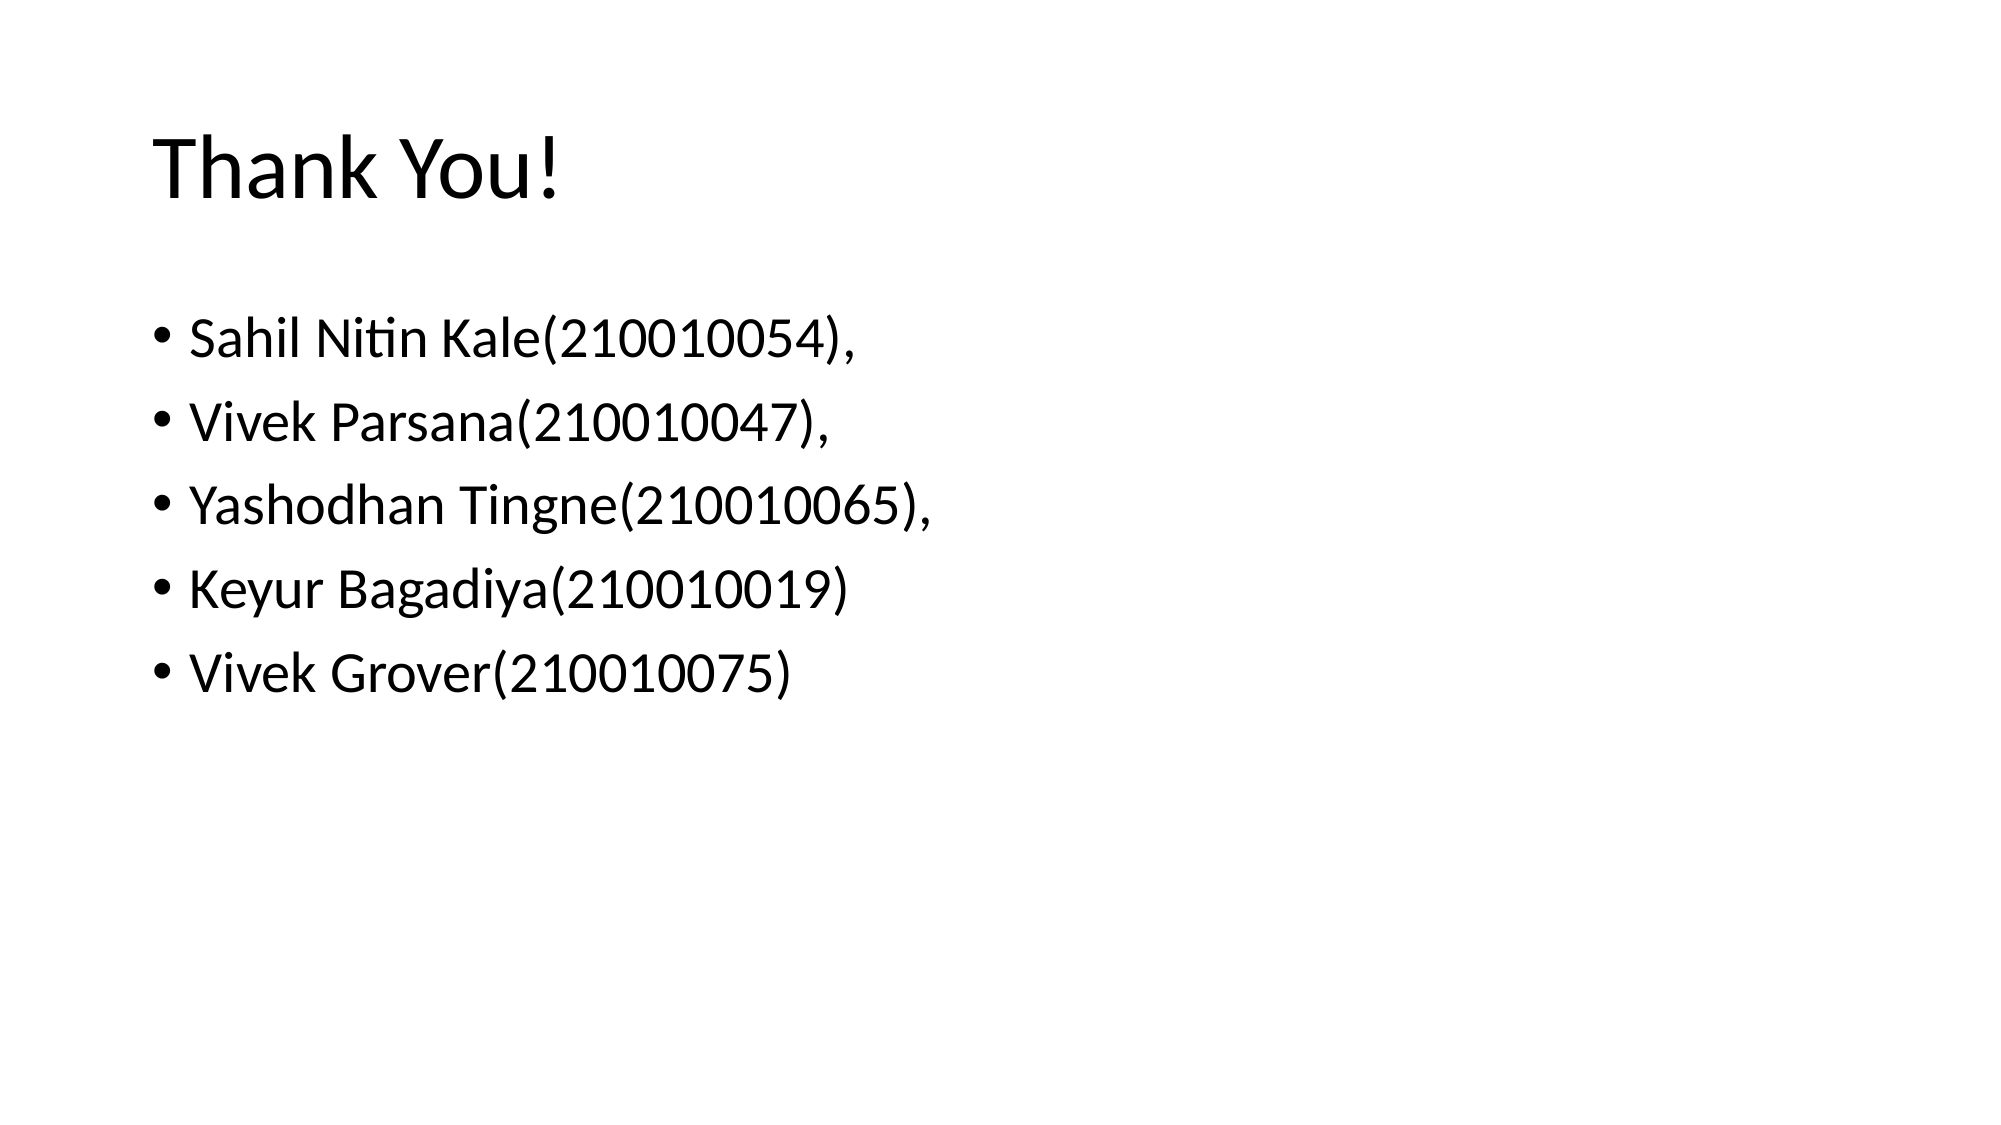

# Thank You!
Sahil Nitin Kale(210010054),
Vivek Parsana(210010047),
Yashodhan Tingne(210010065),
Keyur Bagadiya(210010019)
Vivek Grover(210010075)